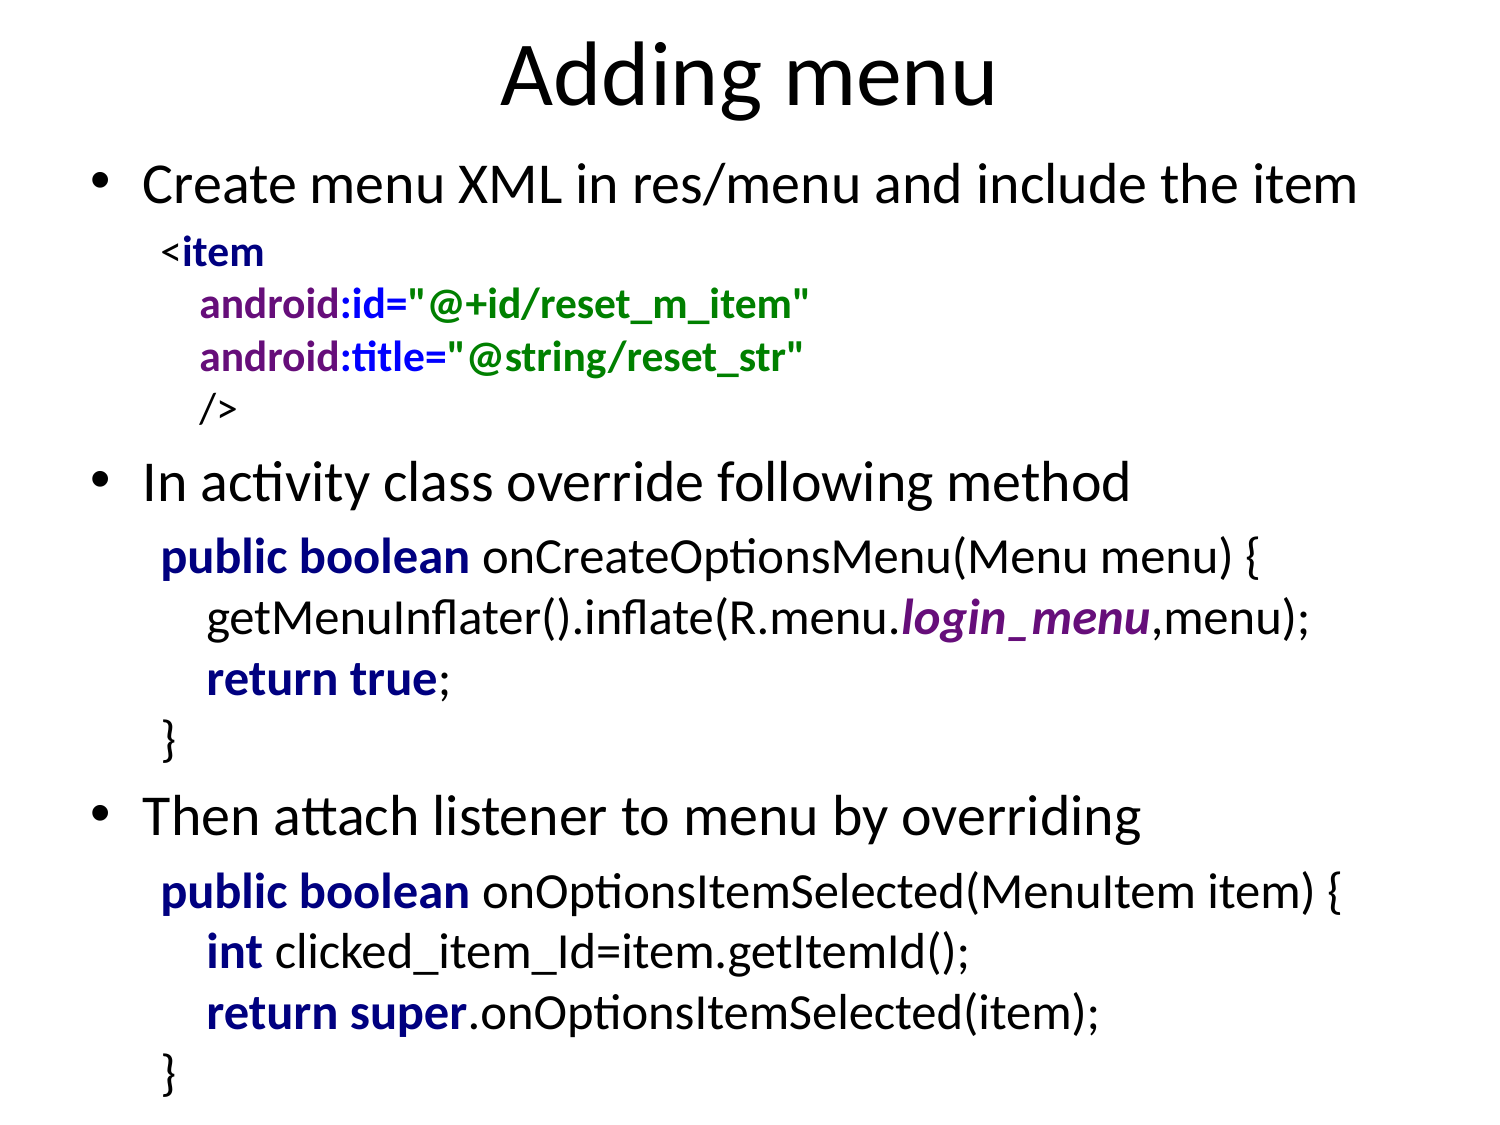

# Adding menu
Create menu XML in res/menu and include the item
<item
    android:id="@+id/reset_m_item"
    android:title="@string/reset_str"
    />
In activity class override following method
public boolean onCreateOptionsMenu(Menu menu) {
    getMenuInflater().inflate(R.menu.login_menu,menu);
    return true;
}
Then attach listener to menu by overriding
public boolean onOptionsItemSelected(MenuItem item) {
    int clicked_item_Id=item.getItemId();
    return super.onOptionsItemSelected(item);
}